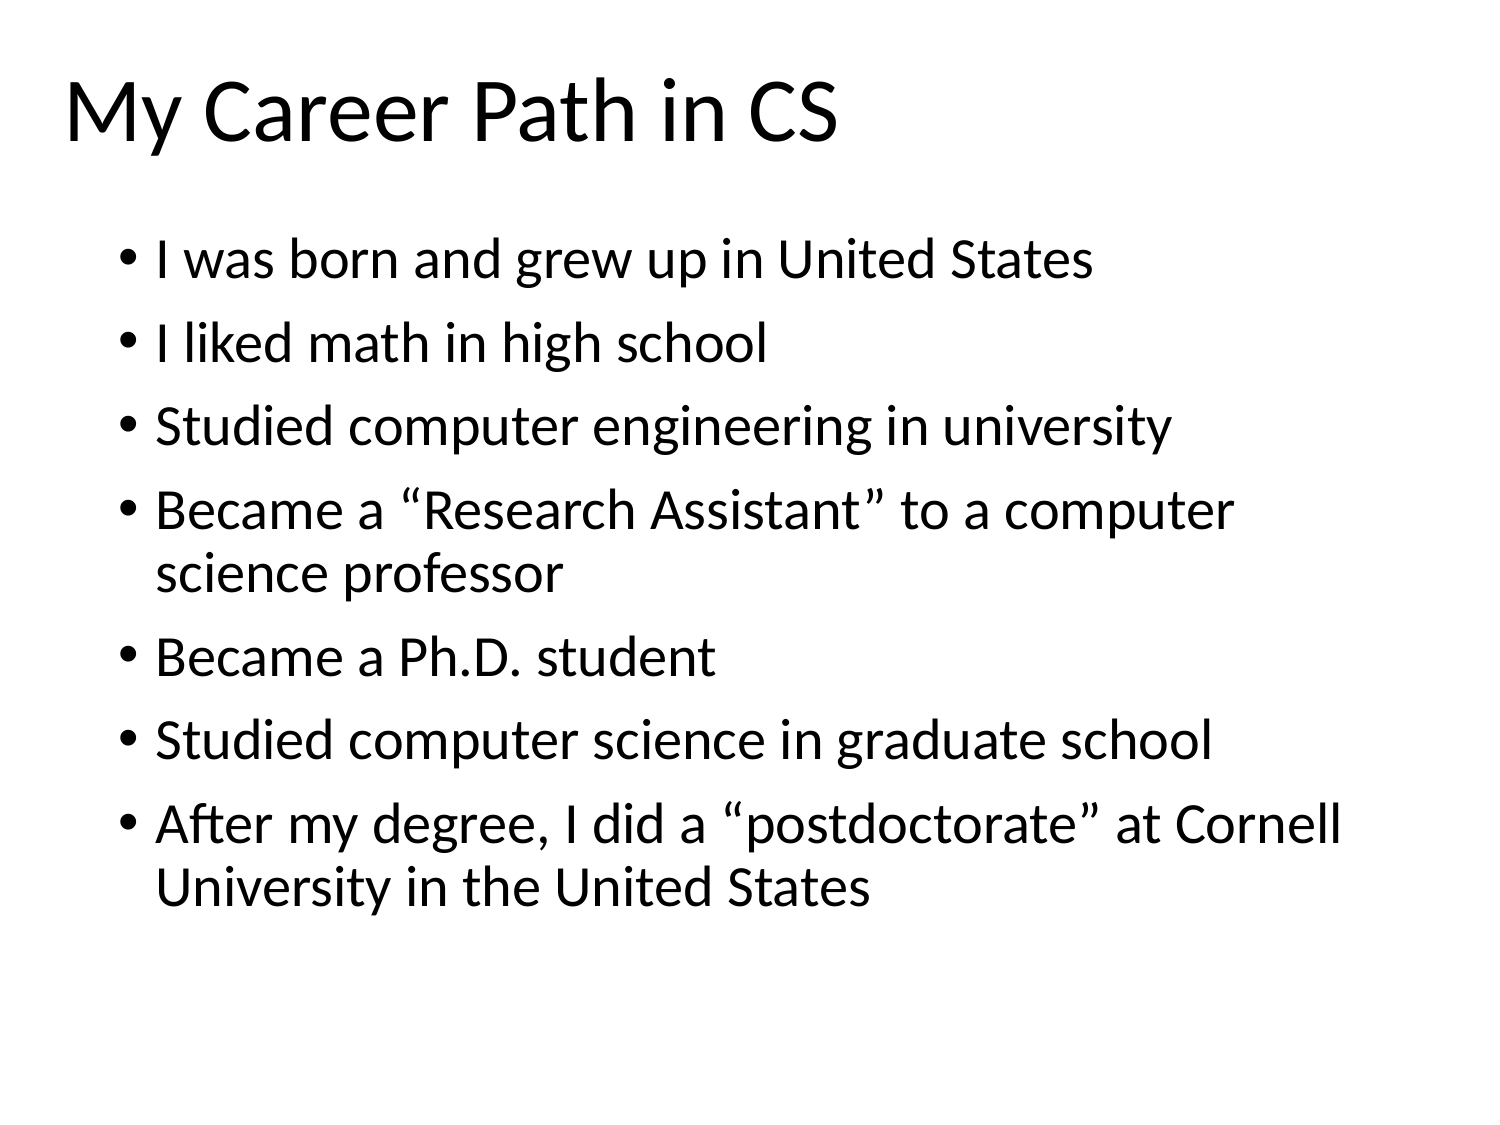

# My Career Path in CS
I was born and grew up in United States
I liked math in high school
Studied computer engineering in university
Became a “Research Assistant” to a computer science professor
Became a Ph.D. student
Studied computer science in graduate school
After my degree, I did a “postdoctorate” at Cornell University in the United States